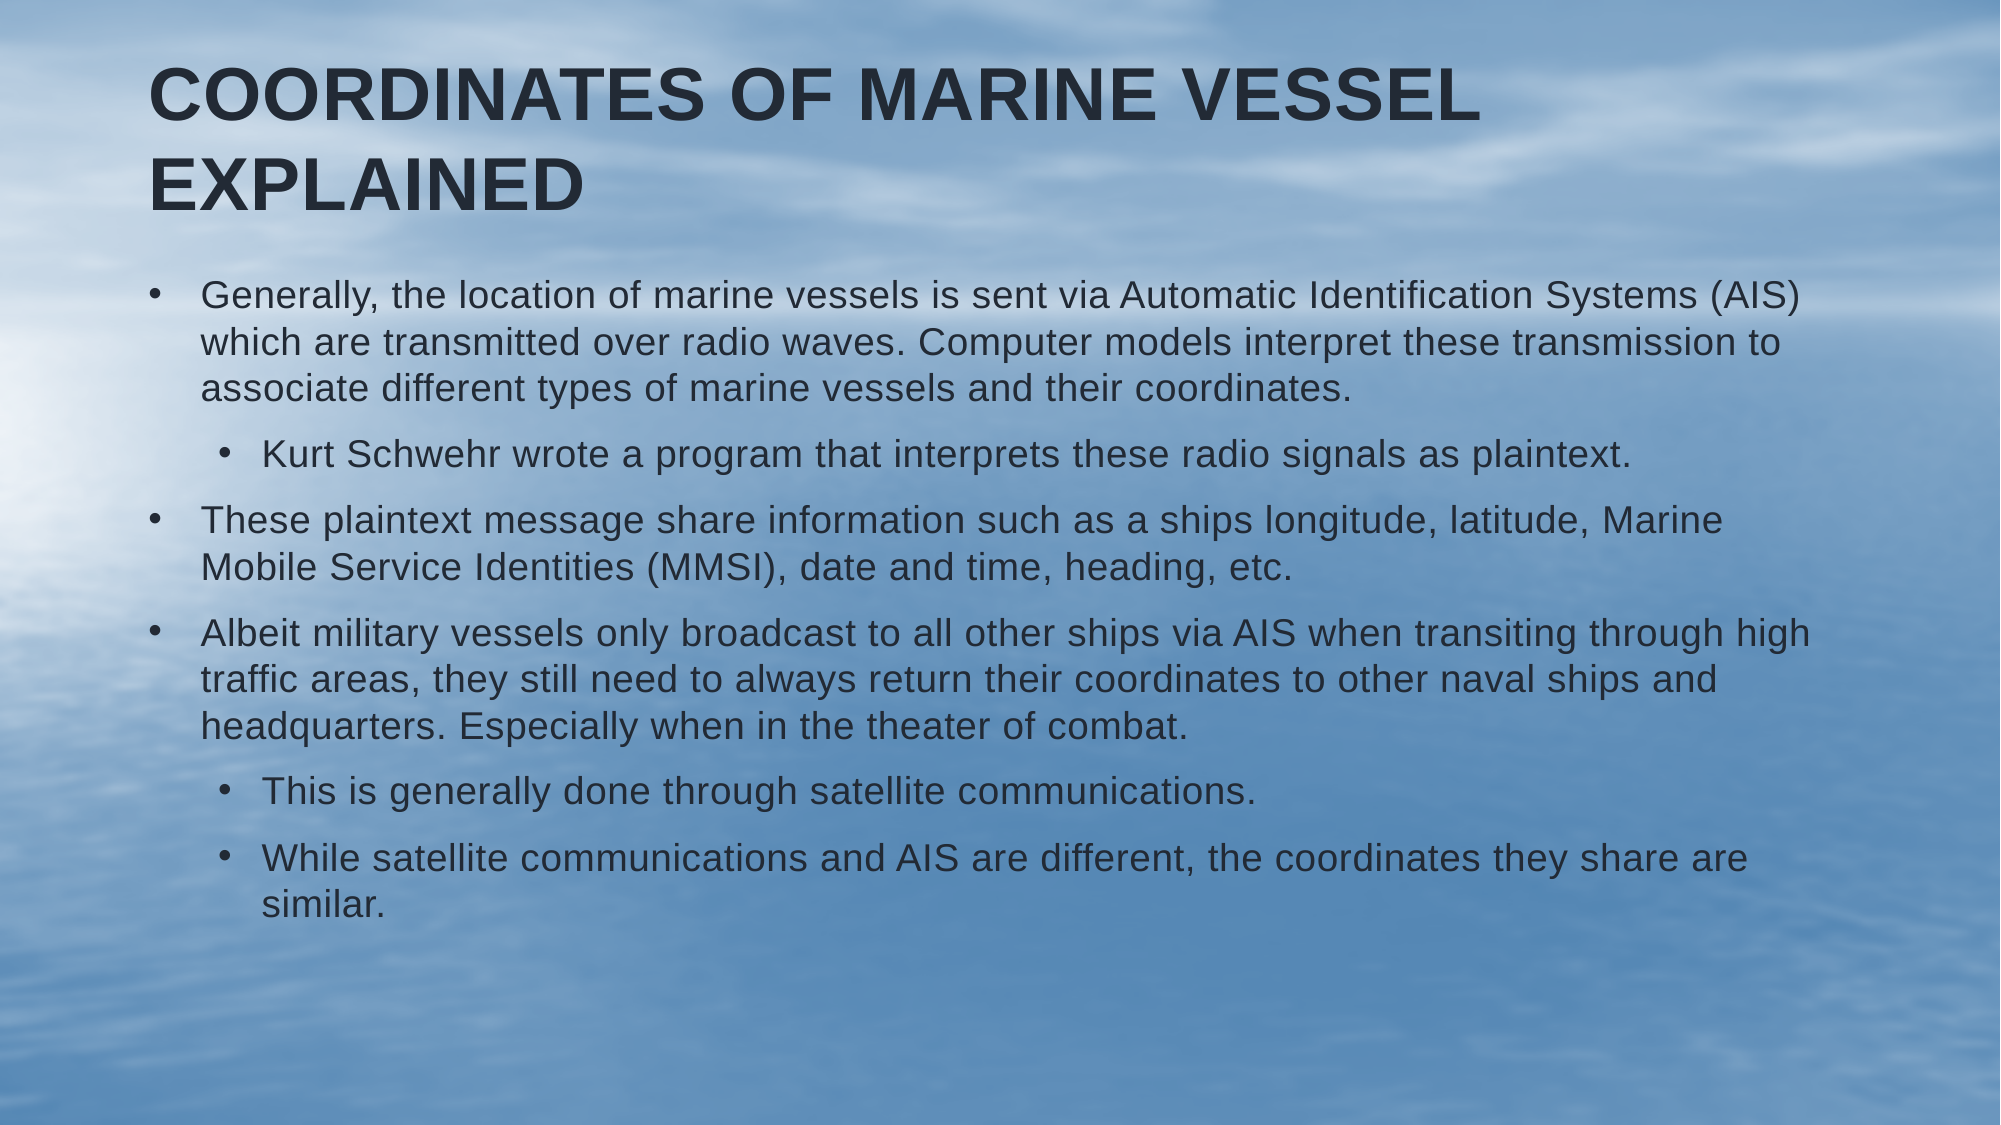

# coordinates of marine vessel explained
Generally, the location of marine vessels is sent via Automatic Identification Systems (AIS) which are transmitted over radio waves. Computer models interpret these transmission to associate different types of marine vessels and their coordinates.
Kurt Schwehr wrote a program that interprets these radio signals as plaintext.
These plaintext message share information such as a ships longitude, latitude, Marine Mobile Service Identities (MMSI), date and time, heading, etc.
Albeit military vessels only broadcast to all other ships via AIS when transiting through high traffic areas, they still need to always return their coordinates to other naval ships and headquarters. Especially when in the theater of combat.
This is generally done through satellite communications.
While satellite communications and AIS are different, the coordinates they share are similar.